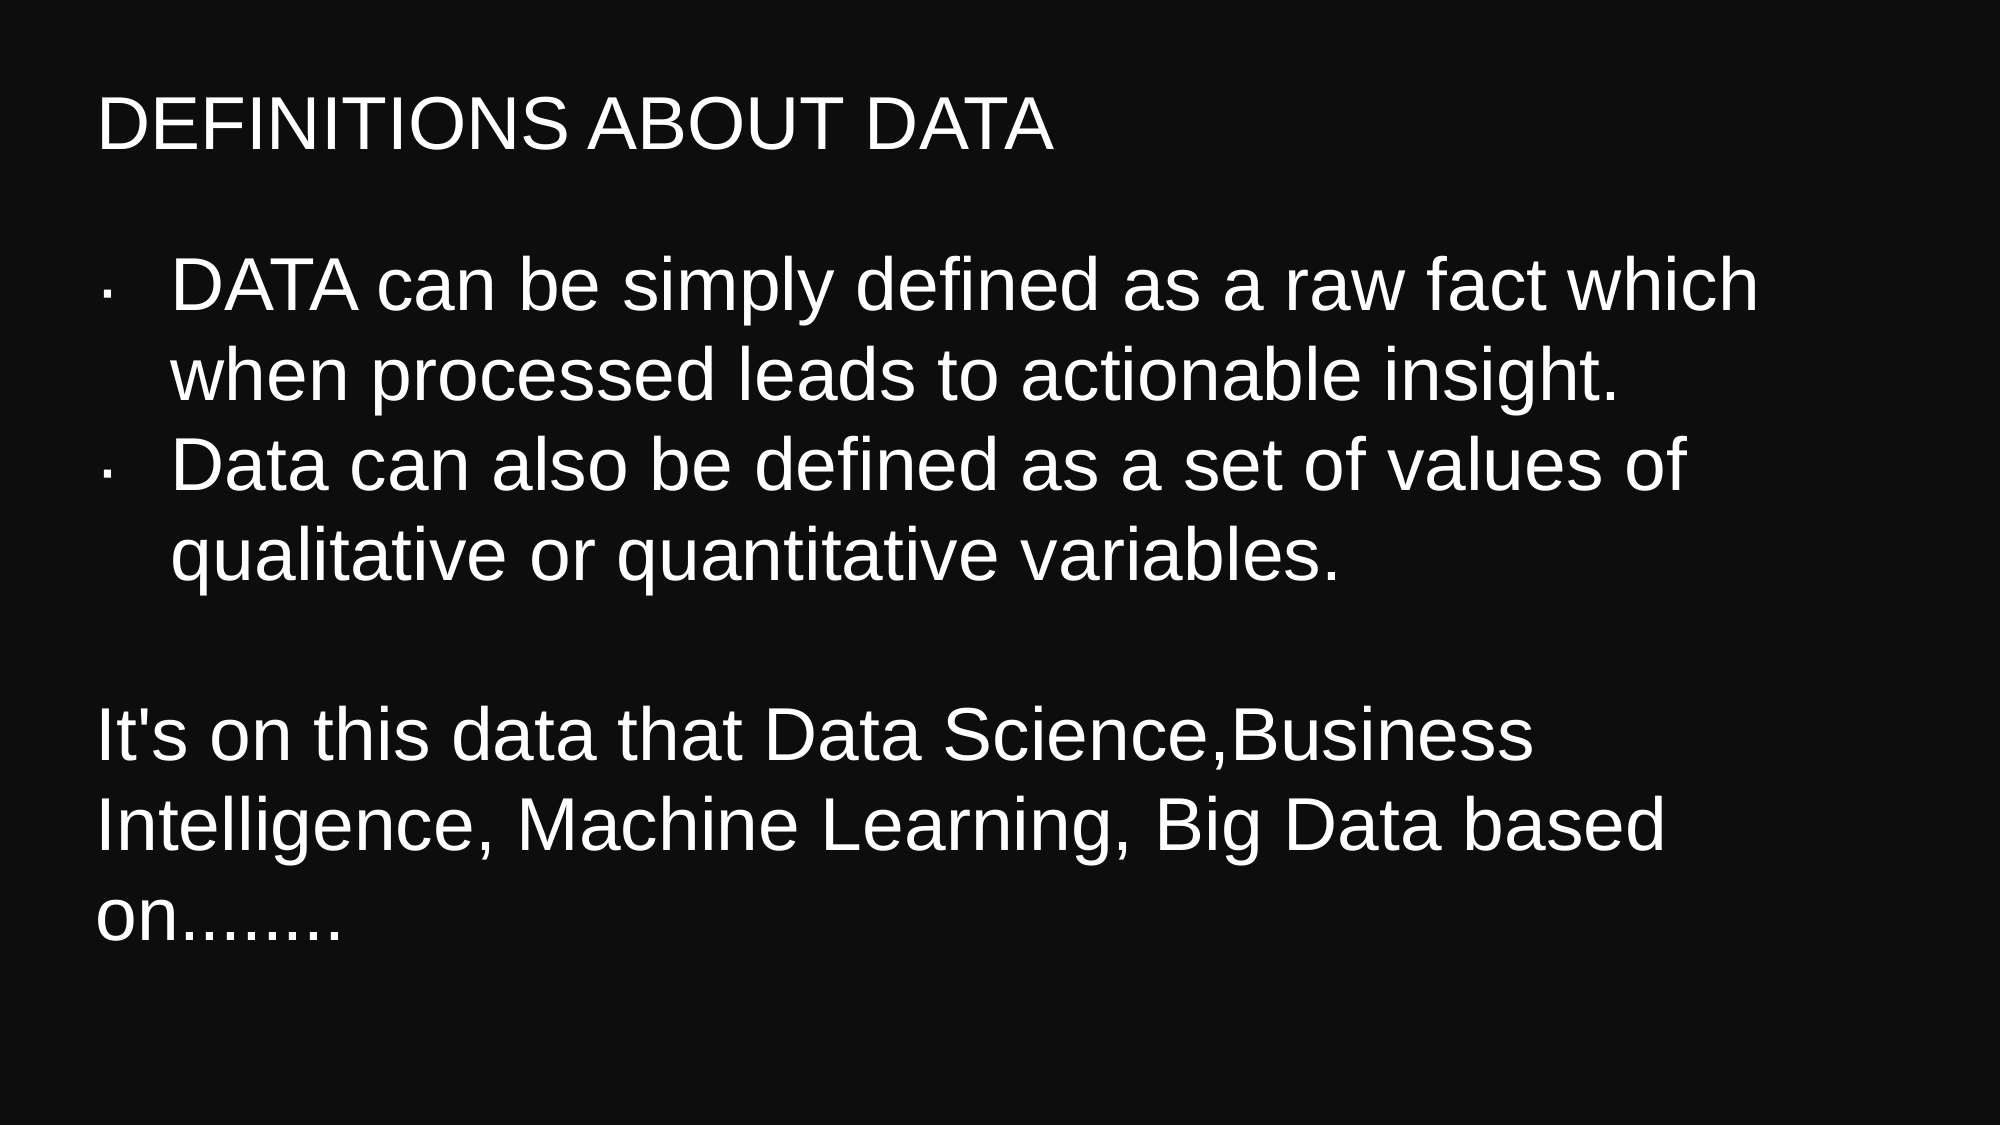

# DEFINITIONS ABOUT DATA
DATA can be simply defined as a raw fact which when processed leads to actionable insight.
Data can also be defined as a set of values of qualitative or quantitative variables.

It's on this data that Data Science,Business Intelligence, Machine Learning, Big Data based on........